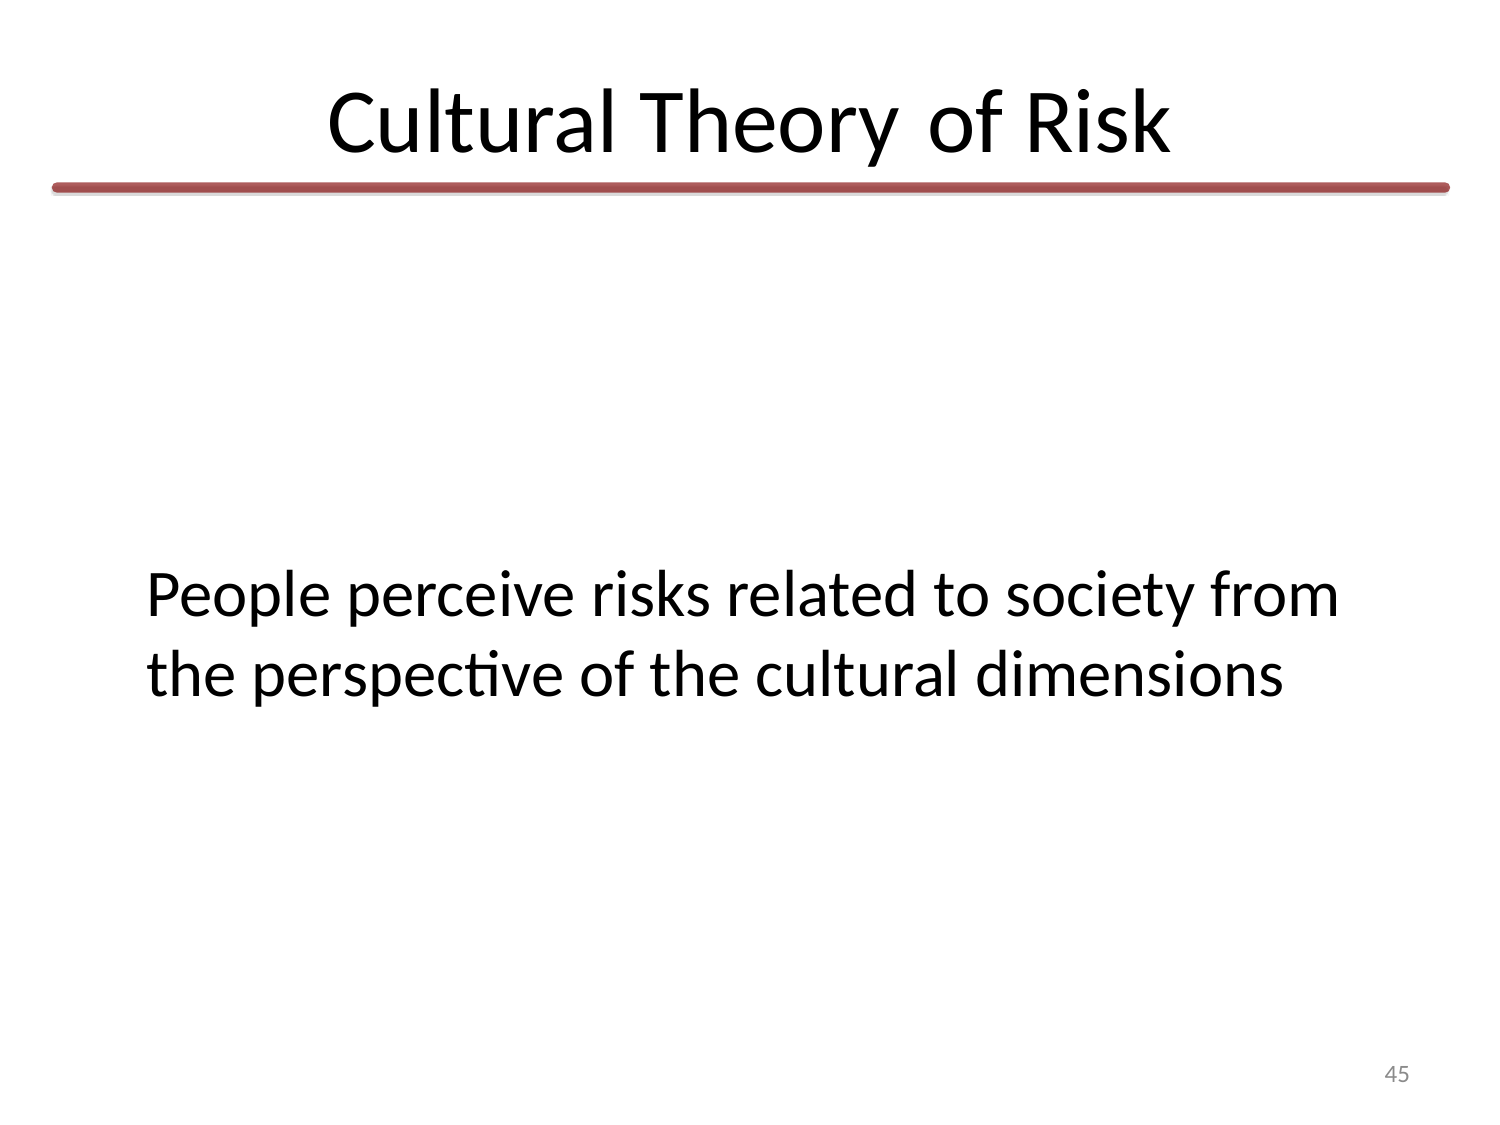

# Cultural Theory	of Risk

	People perceive risks related to society from the perspective of the cultural dimensions
45